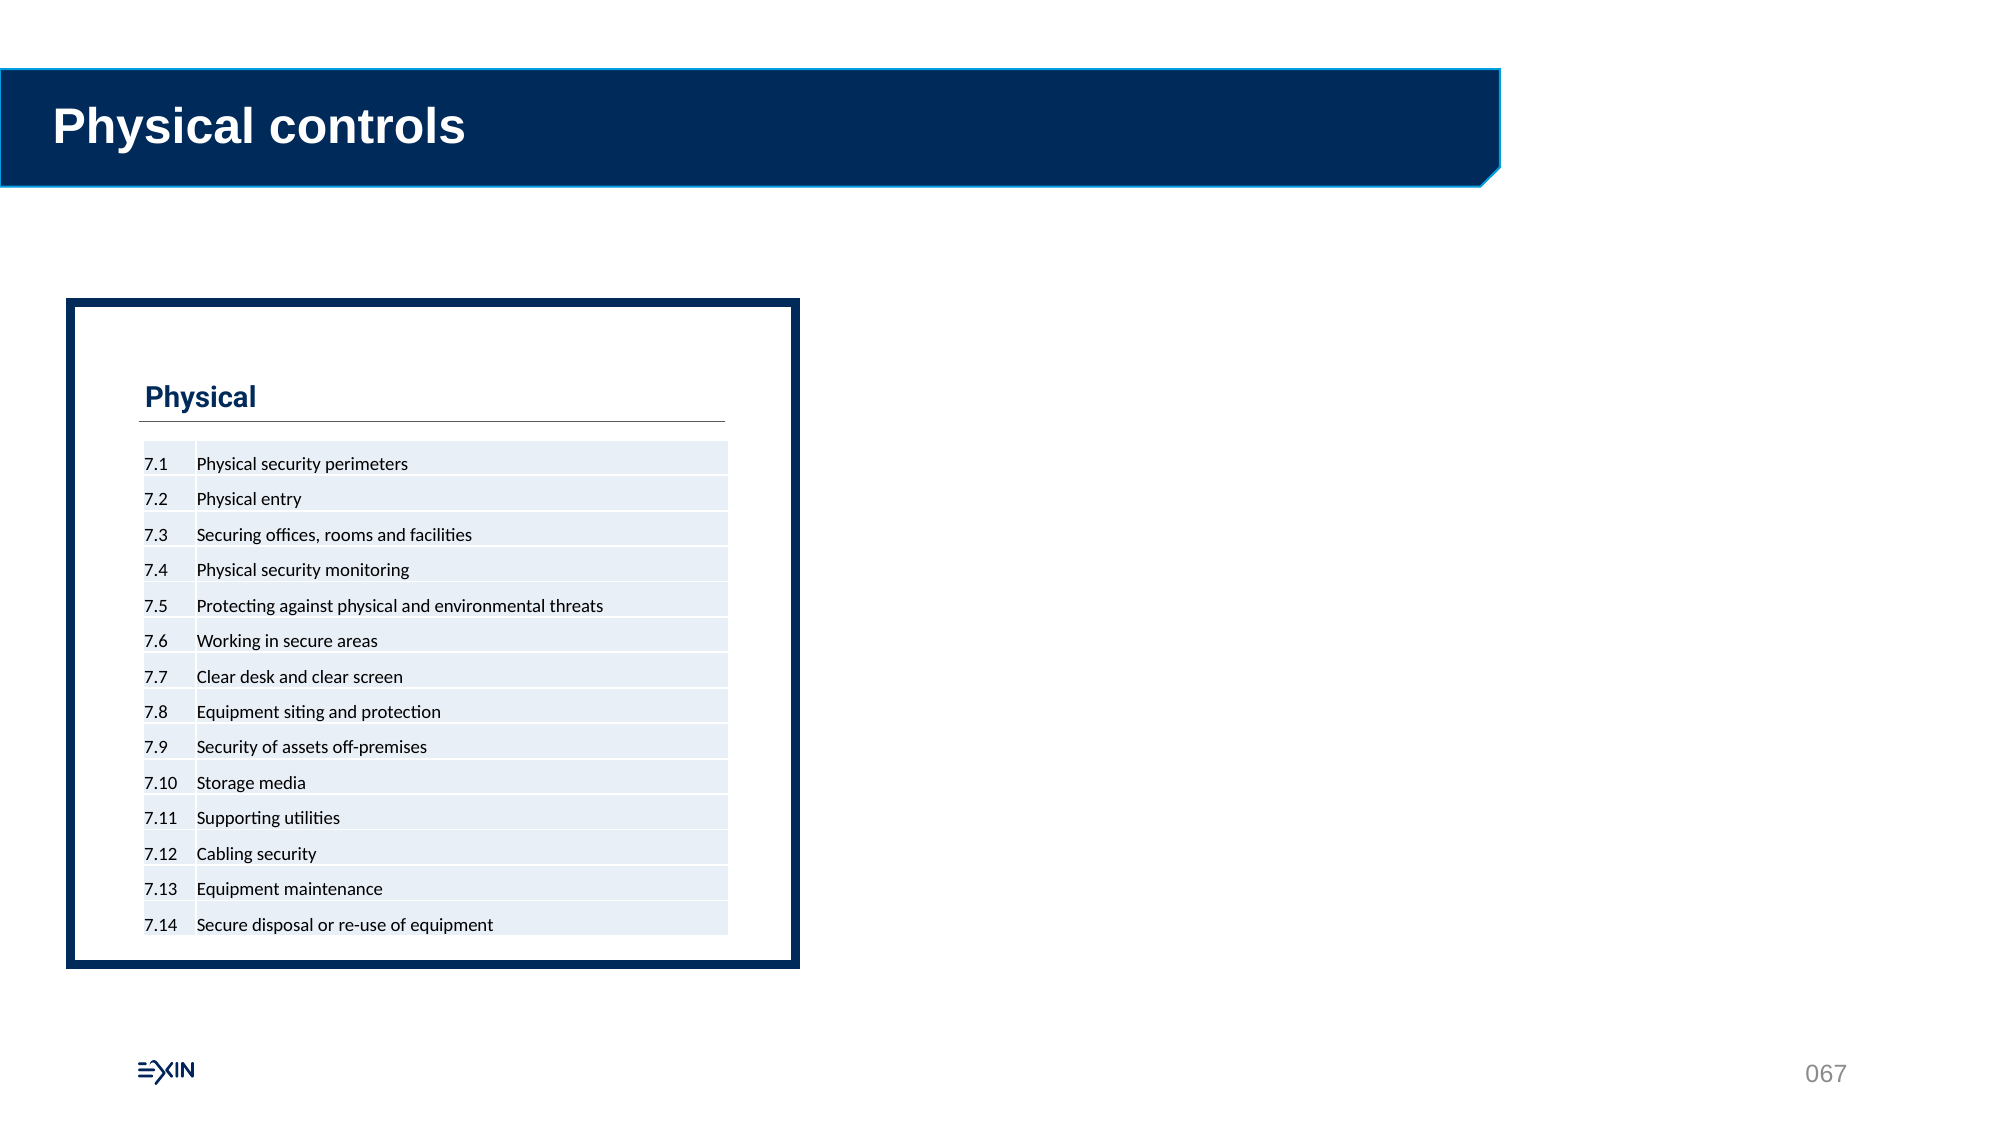

Physical controls

Physical
| 7.1 | Physical security perimeters |
| --- | --- |
| 7.2 | Physical entry |
| 7.3 | Securing offices, rooms and facilities |
| 7.4 | Physical security monitoring |
| 7.5 | Protecting against physical and environmental threats |
| 7.6 | Working in secure areas |
| 7.7 | Clear desk and clear screen |
| 7.8 | Equipment siting and protection |
| 7.9 | Security of assets off-premises |
| 7.10 | Storage media |
| 7.11 | Supporting utilities |
| 7.12 | Cabling security |
| 7.13 | Equipment maintenance |
| 7.14 | Secure disposal or re-use of equipment |
067